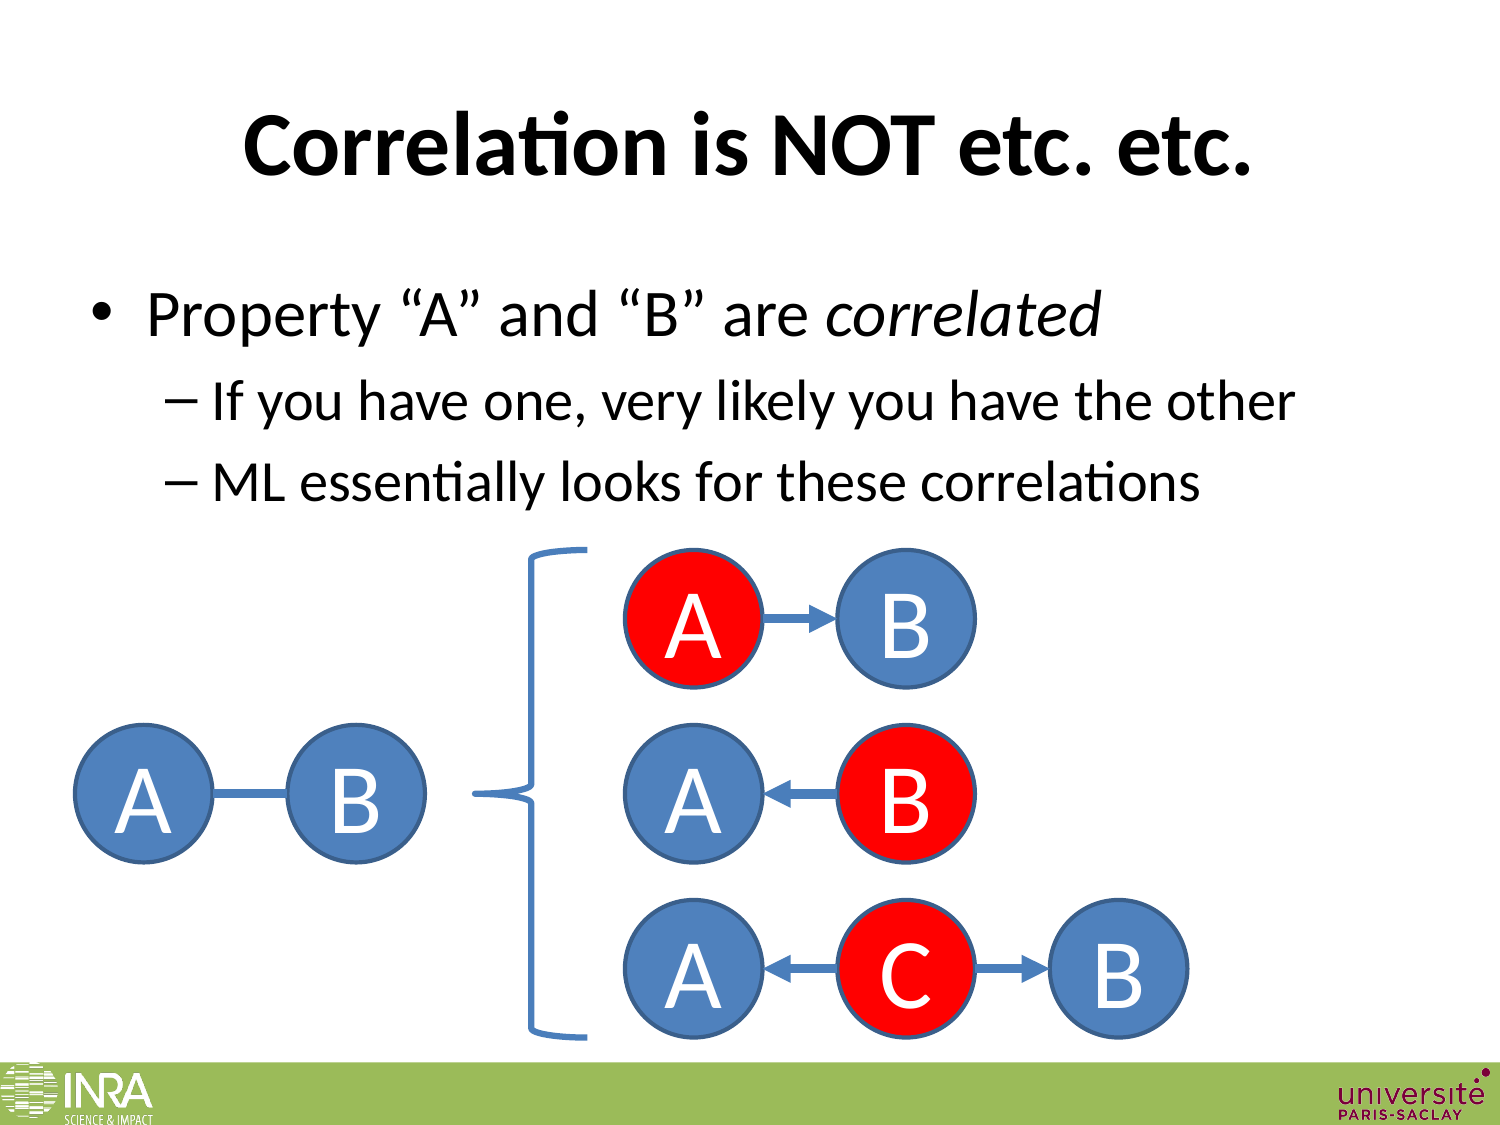

# Correlation is NOT etc. etc.
Property “A” and “B” are correlated
If you have one, very likely you have the other
ML essentially looks for these correlations

A
B
A
B
A
B
A
C
B